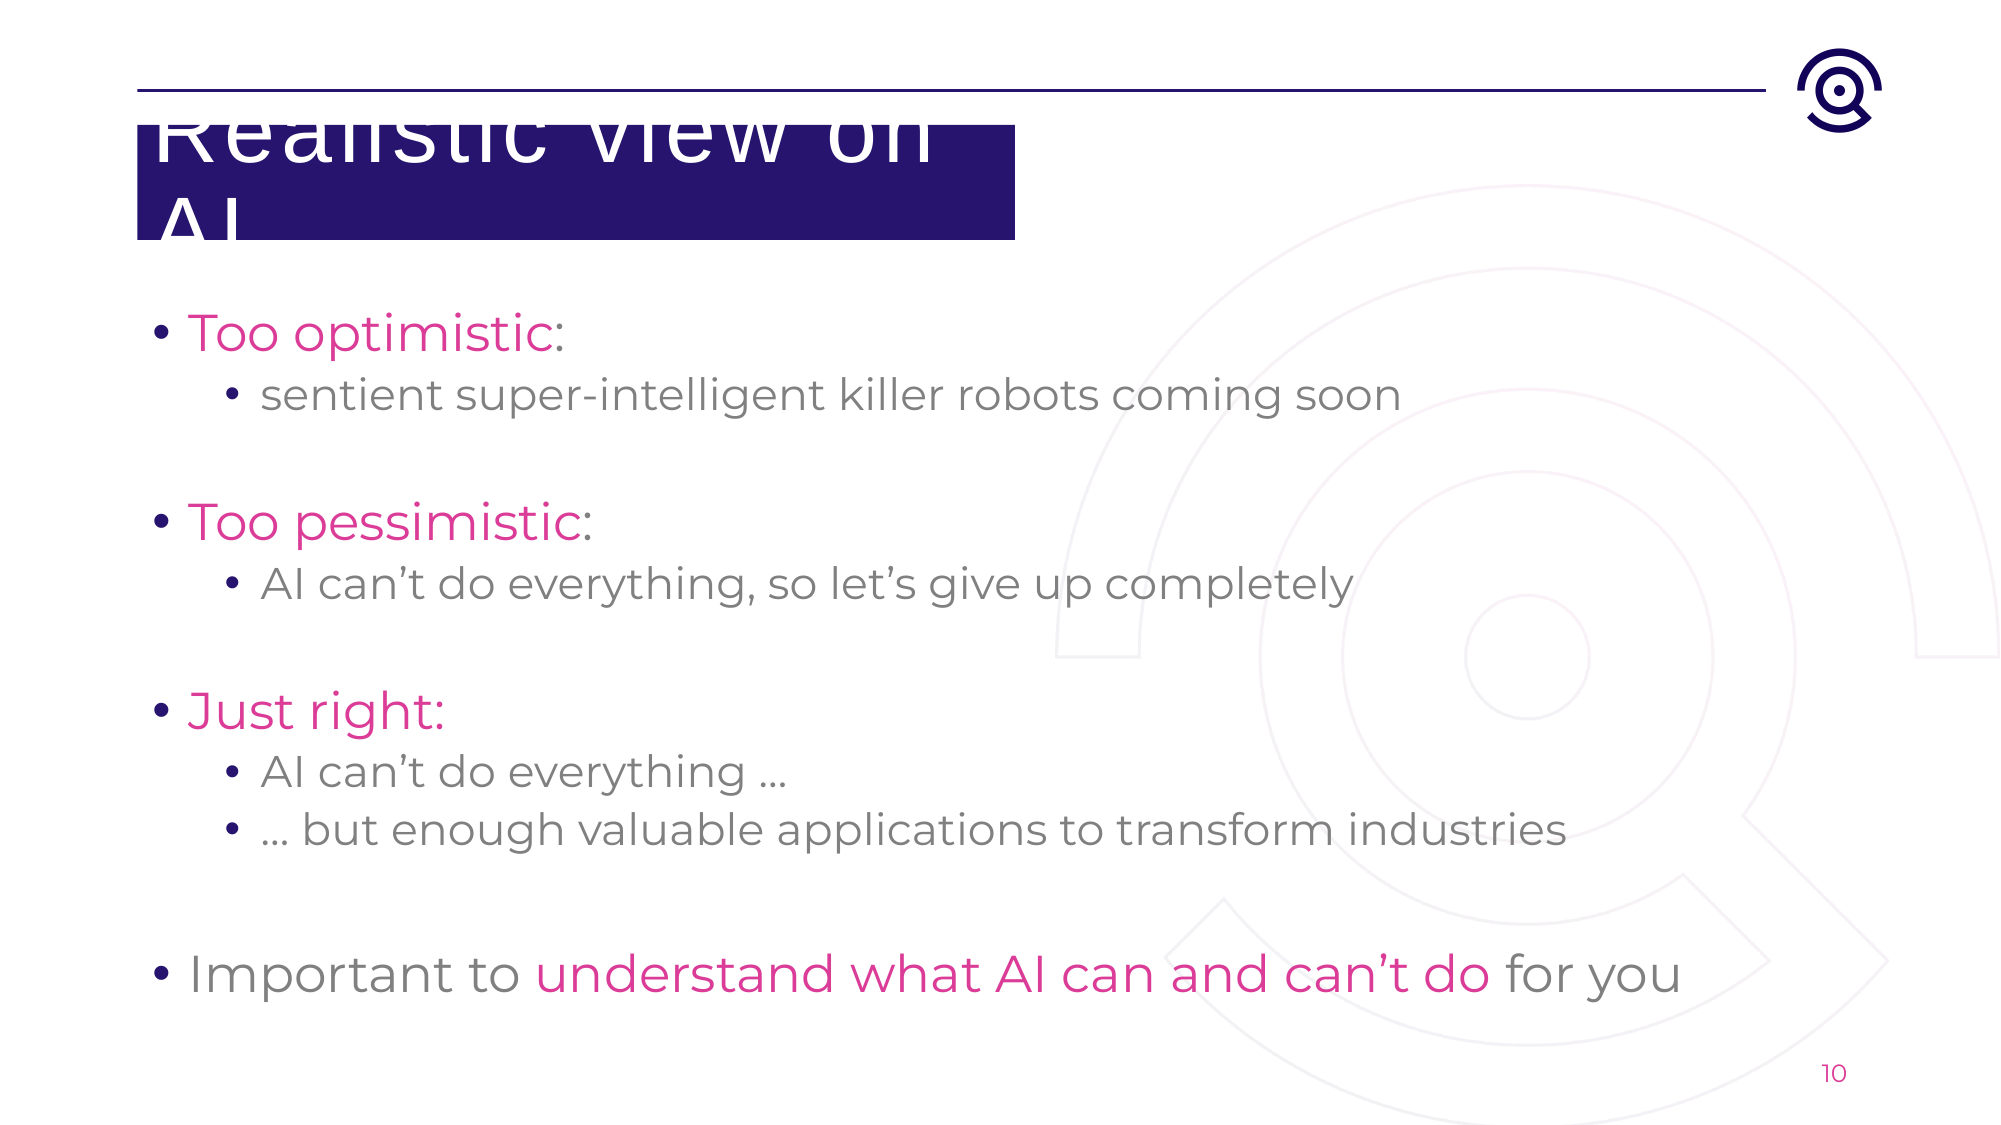

# Realistic view on AI
Too optimistic:
sentient super-intelligent killer robots coming soon

Too pessimistic:
AI can’t do everything, so let’s give up completely

Just right:
AI can’t do everything …
… but enough valuable applications to transform industries

Important to understand what AI can and can’t do for you

10